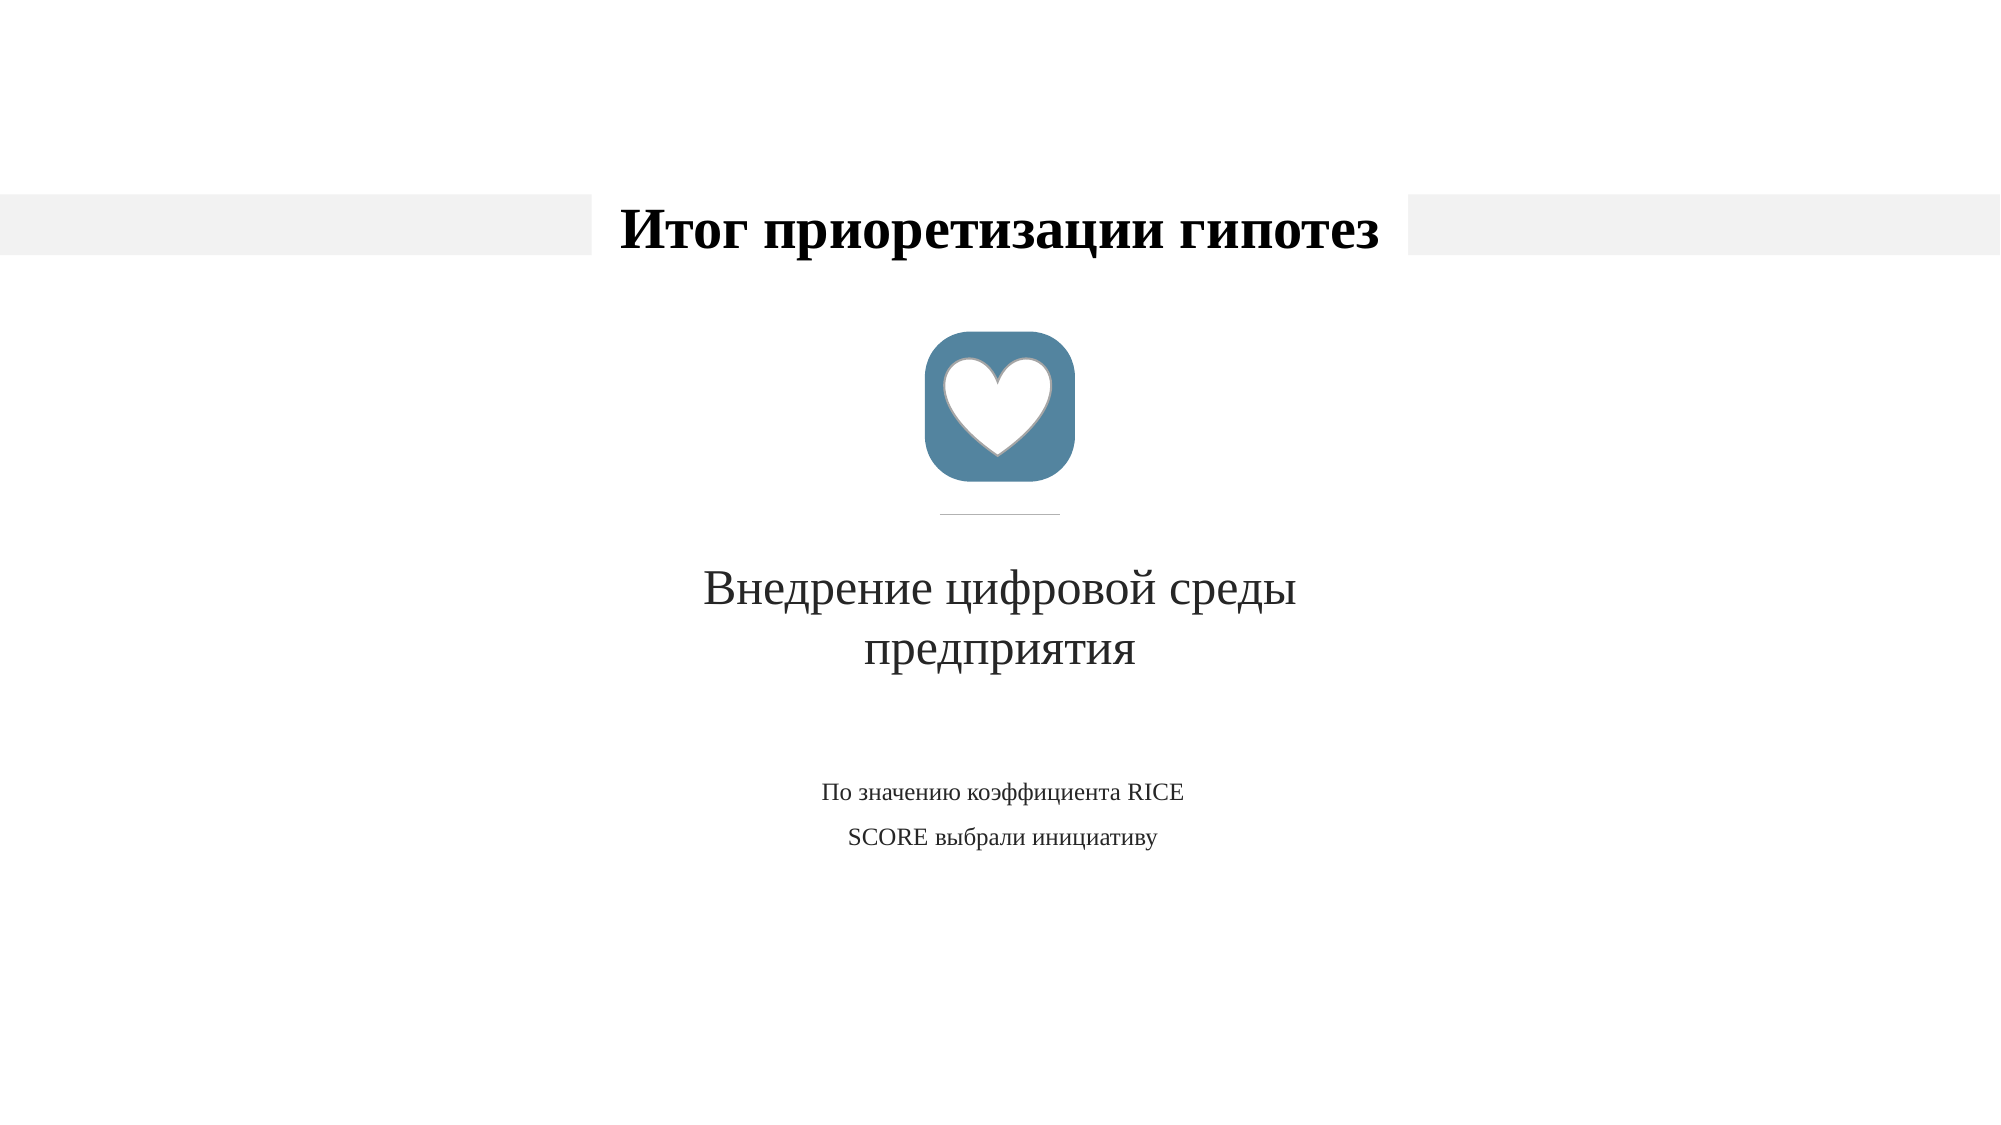

Итог приоретизации гипотез

Внедрение цифровой среды предприятия
По значению коэффициента RICE SCORE выбрали инициативу